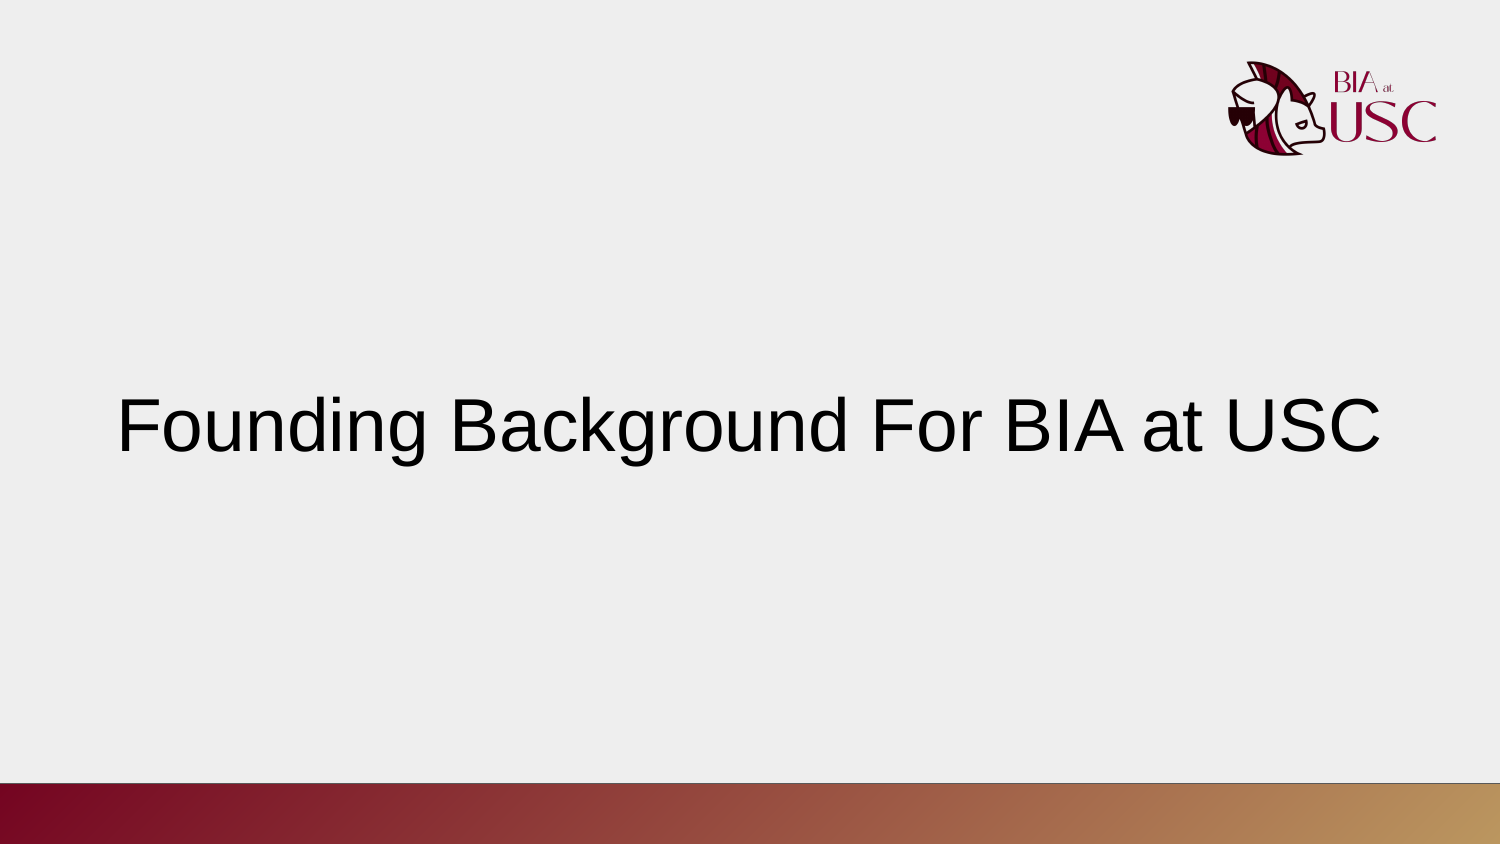

# Founding Background For BIA at USC